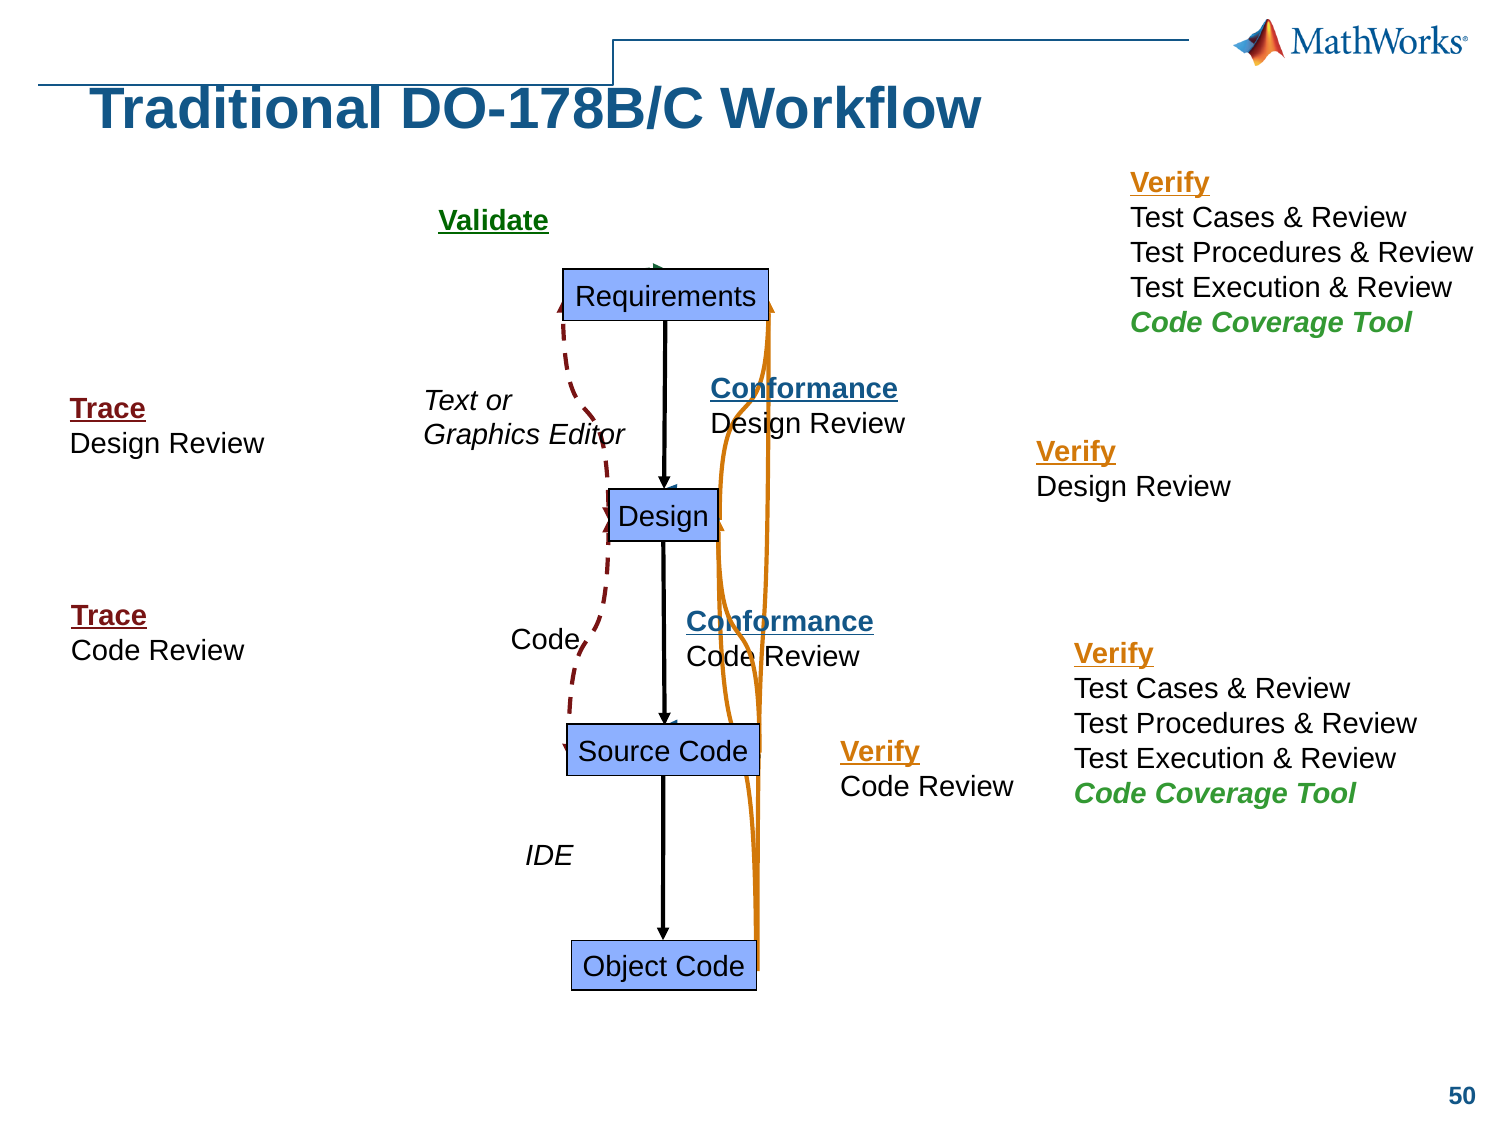

# Traditional DO-178B/C Workflow
Verify
Test Cases & Review
Test Procedures & Review
Test Execution & Review
Code Coverage Tool

Validate
Requirements
Conformance
Design Review
Text or
Graphics Editor
Trace
Design Review
Verify
Design Review
Design
Trace
Code Review
Conformance
Code Review
Code
Verify
Test Cases & Review
Test Procedures & Review
Test Execution & Review
Code Coverage Tool

Source Code
Verify
Code Review
           IDE
Object Code